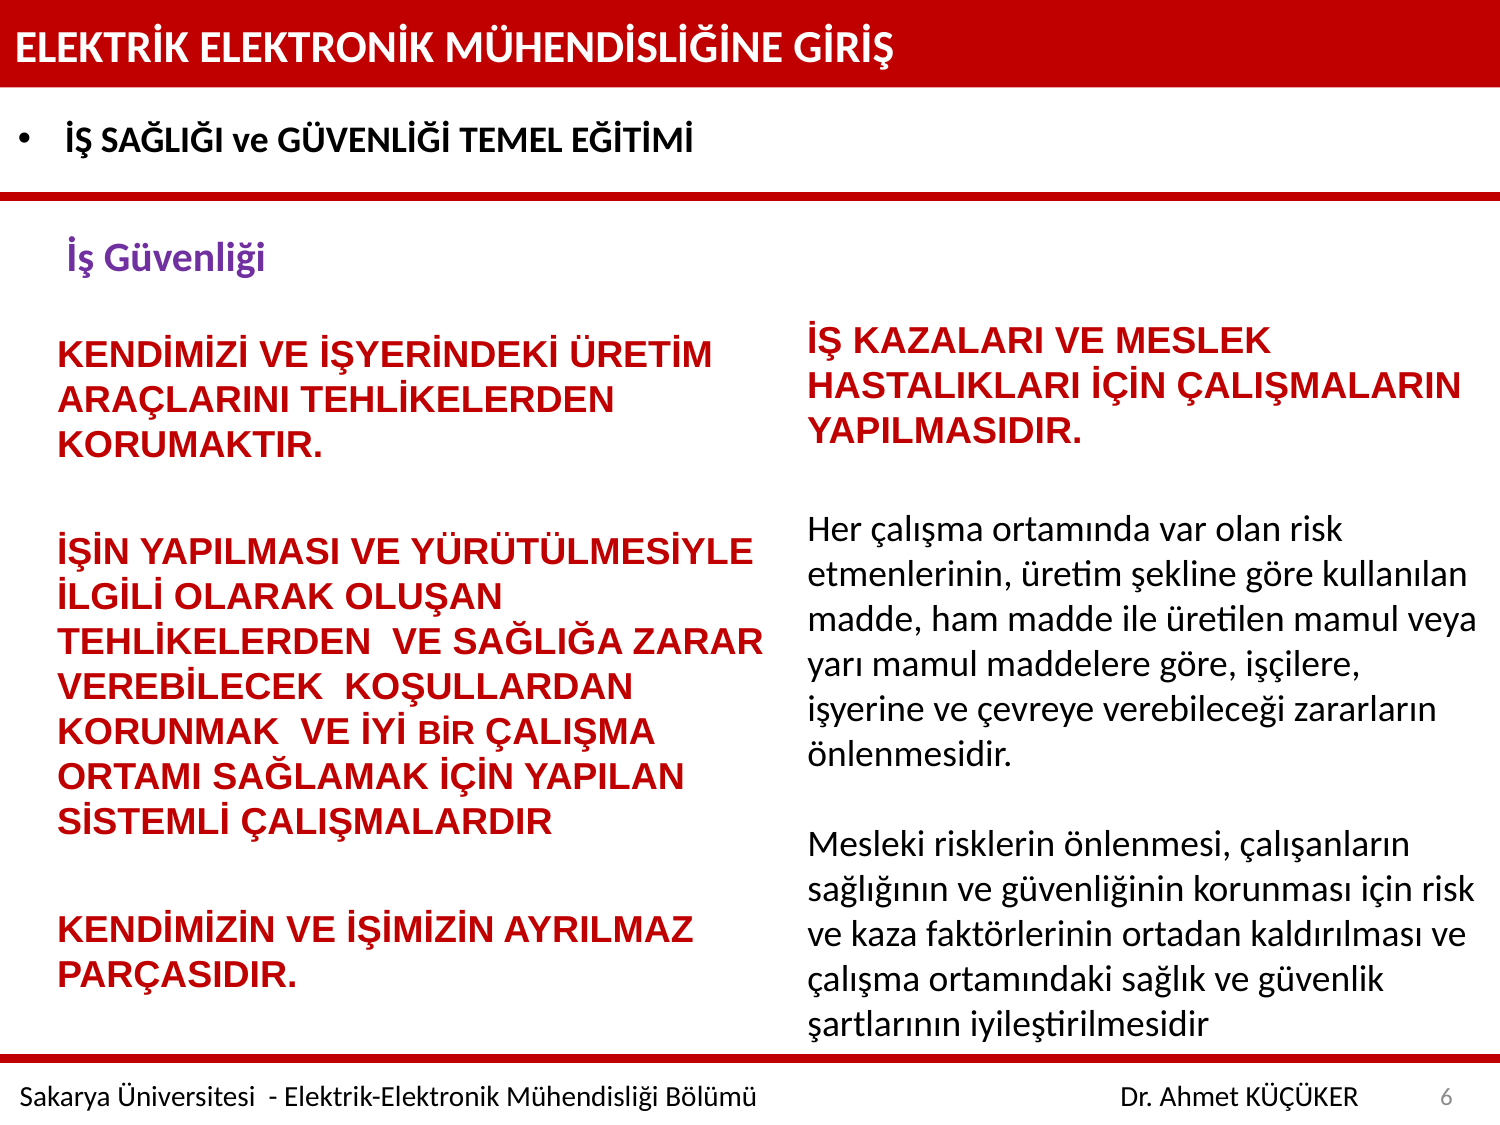

ELEKTRİK ELEKTRONİK MÜHENDİSLİĞİNE GİRİŞ

İŞ SAĞLIĞI ve GÜVENLİĞİ TEMEL EĞİTİMİ
 İş Güvenliği
İŞ KAZALARI VE MESLEK HASTALIKLARI İÇİN ÇALIŞMALARIN YAPILMASIDIR.
KENDİMİZİ VE İŞYERİNDEKİ ÜRETİM      ARAÇLARINI TEHLİKELERDEN KORUMAKTIR.
Her çalışma ortamında var olan risk etmenlerinin, üretim şekline göre kullanılan madde, ham madde ile üretilen mamul veya yarı mamul maddelere göre, işçilere, işyerine ve çevreye verebileceği zararların önlenmesidir.

Mesleki risklerin önlenmesi, çalışanların sağlığının ve güvenliğinin korunması için risk ve kaza faktörlerinin ortadan kaldırılması ve çalışma ortamındaki sağlık ve güvenlik şartlarının iyileştirilmesidir
İŞİN YAPILMASI VE YÜRÜTÜLMESİYLE İLGİLİ OLARAK OLUŞAN TEHLİKELERDEN  VE SAĞLIĞA ZARAR VEREBİLECEK  KOŞULLARDAN KORUNMAK  VE İYİ BİR ÇALIŞMA ORTAMI SAĞLAMAK İÇİN YAPILAN SİSTEMLİ ÇALIŞMALARDIR
KENDİMİZİN VE İŞİMİZİN AYRILMAZ  PARÇASIDIR.
6
Sakarya Üniversitesi  - Elektrik-Elektronik Mühendisliği Bölümü
Dr. Ahmet KÜÇÜKER